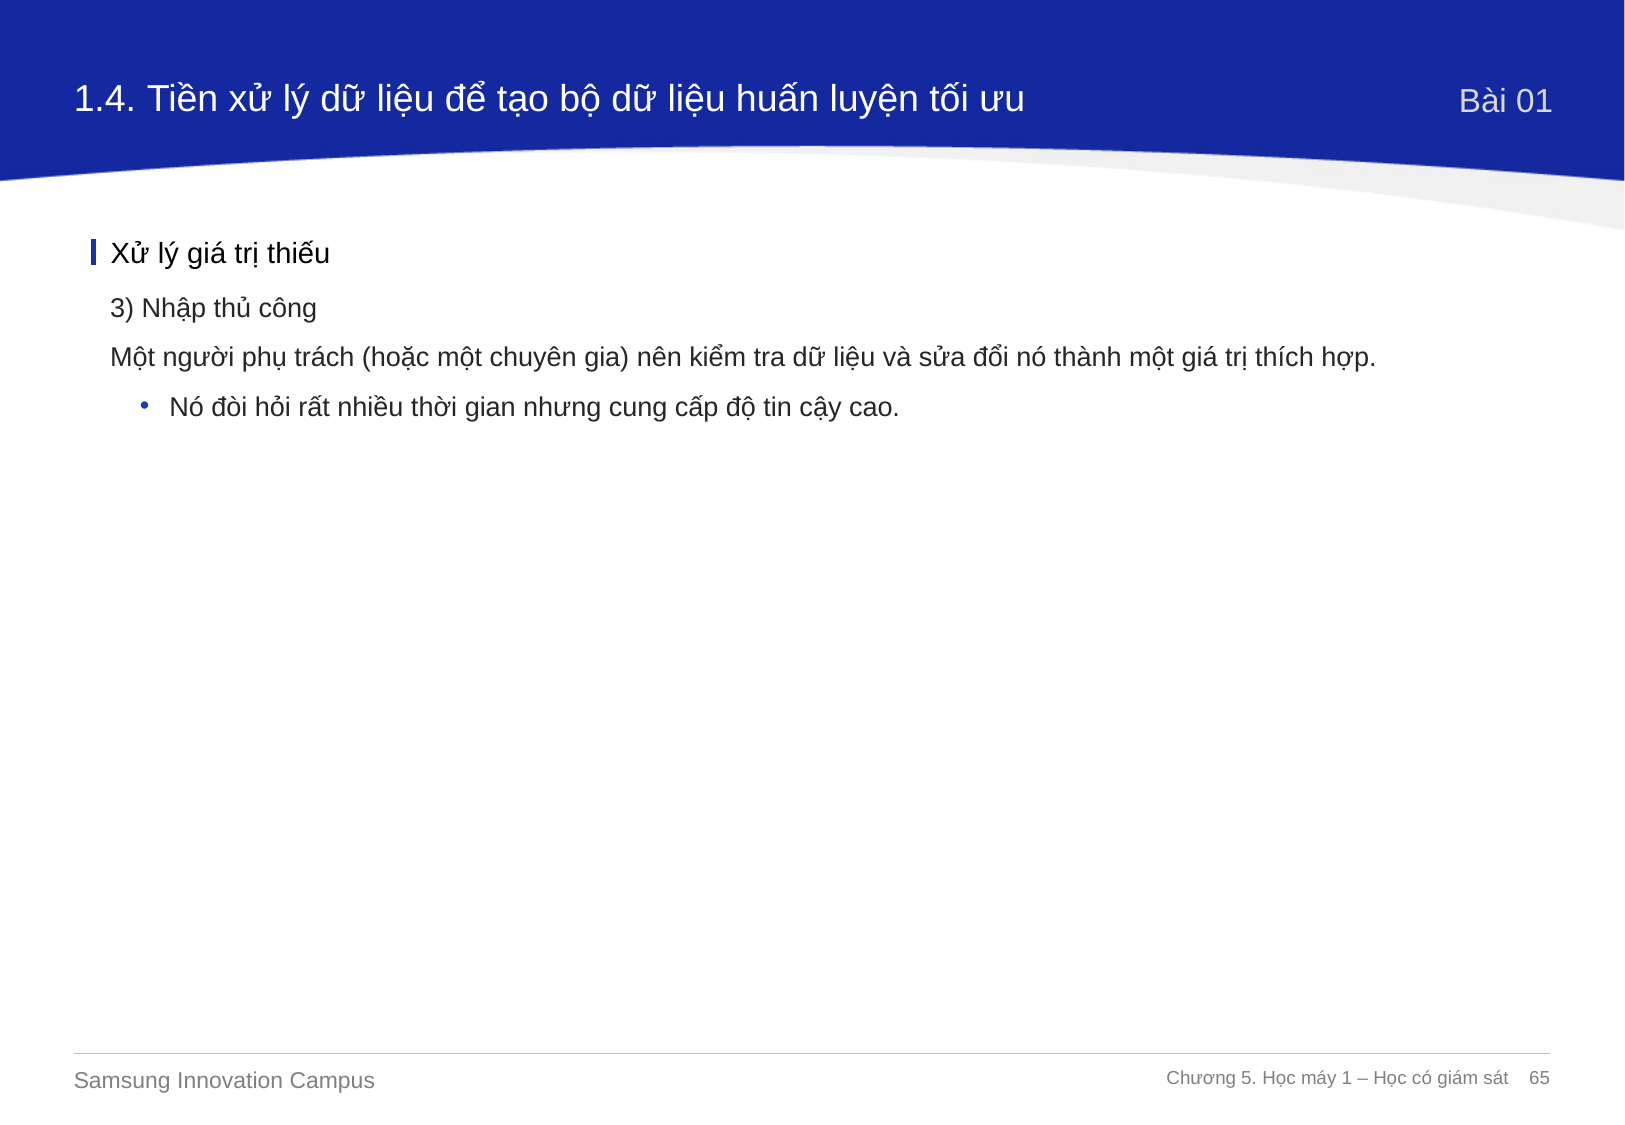

1.4. Tiền xử lý dữ liệu để tạo bộ dữ liệu huấn luyện tối ưu
Bài 01
Xử lý giá trị thiếu
3) Nhập thủ công
Một người phụ trách (hoặc một chuyên gia) nên kiểm tra dữ liệu và sửa đổi nó thành một giá trị thích hợp.
Nó đòi hỏi rất nhiều thời gian nhưng cung cấp độ tin cậy cao.